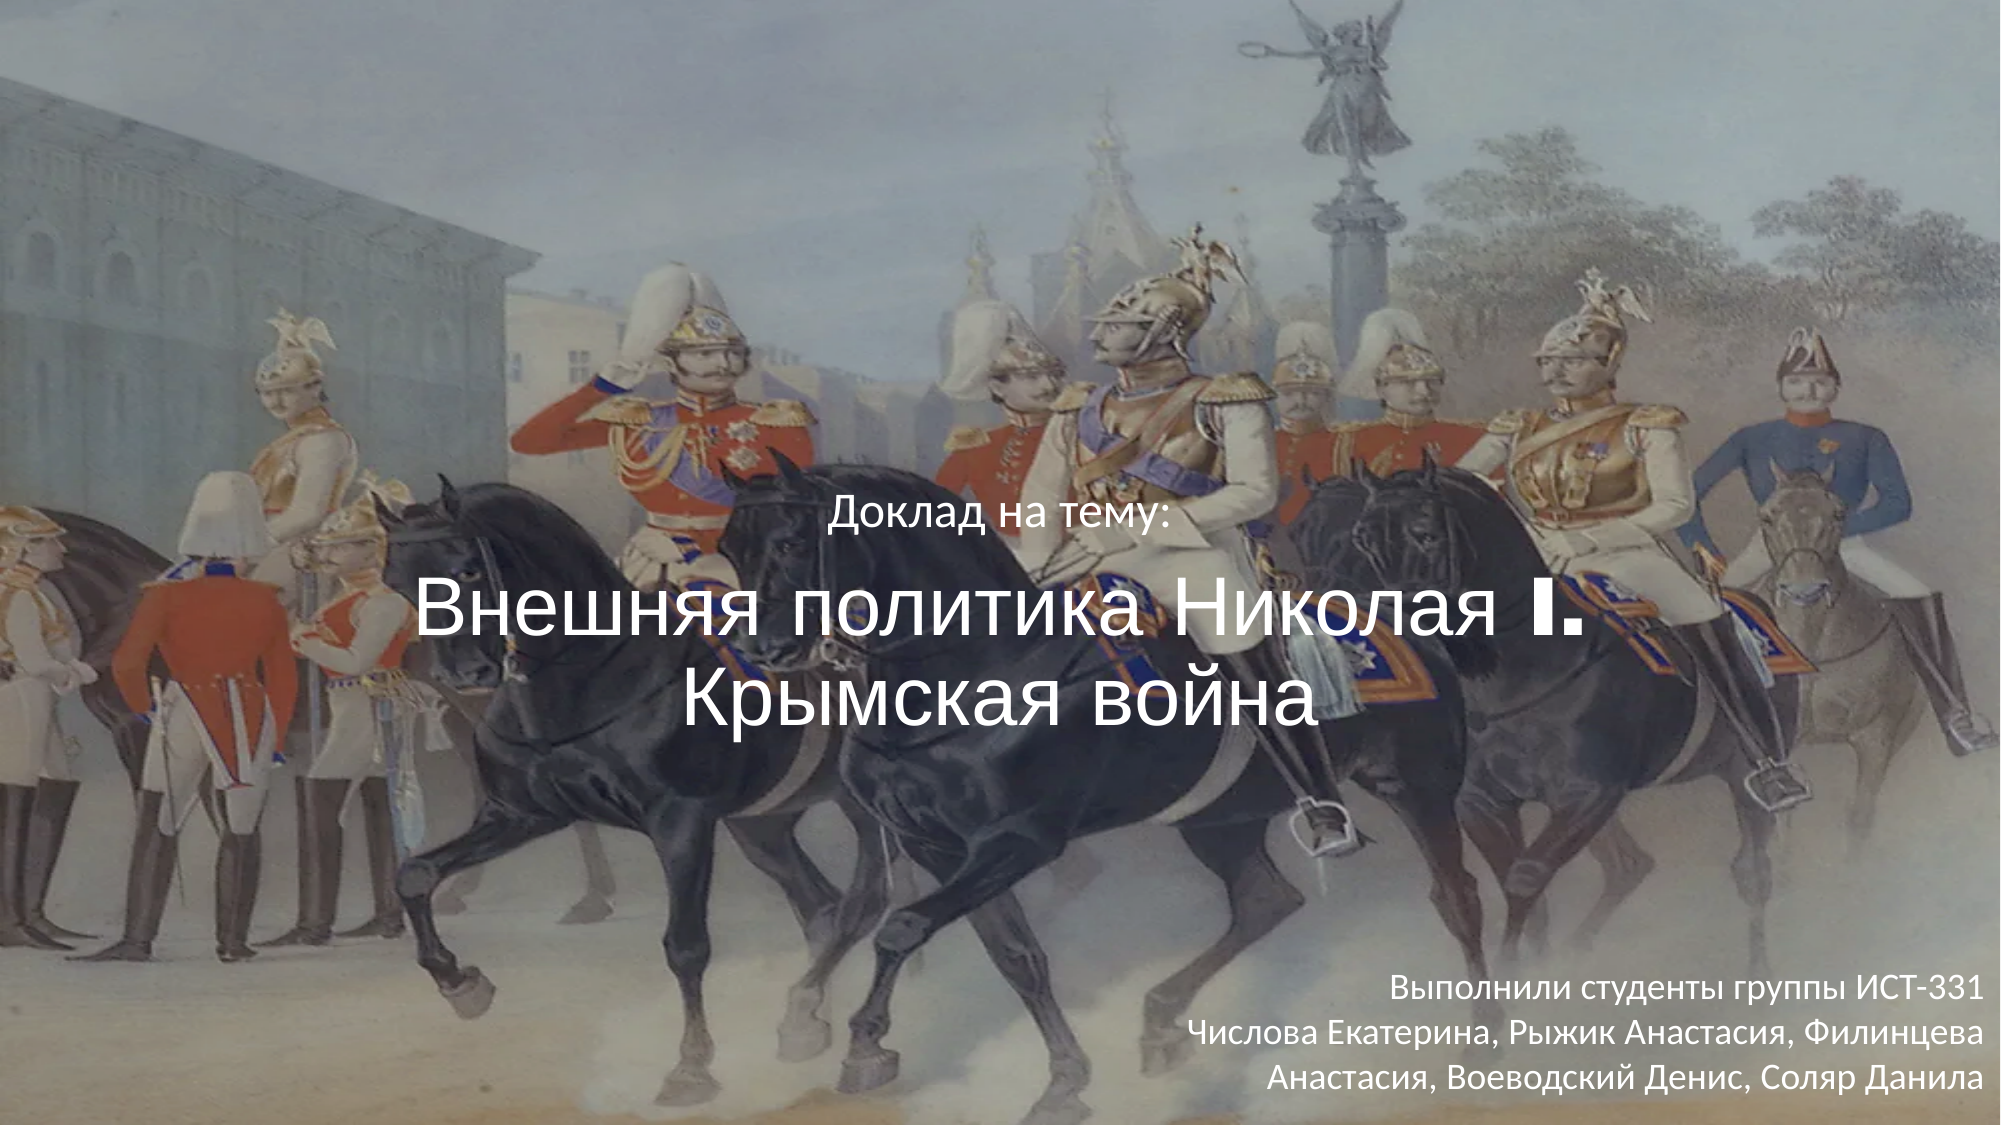

Доклад на тему:
# Внешняя политика Николая I. Крымская война
Выполнили студенты группы ИСТ-331
Числова Екатерина, Рыжик Анастасия, Филинцева Анастасия, Воеводский Денис, Соляр Данила